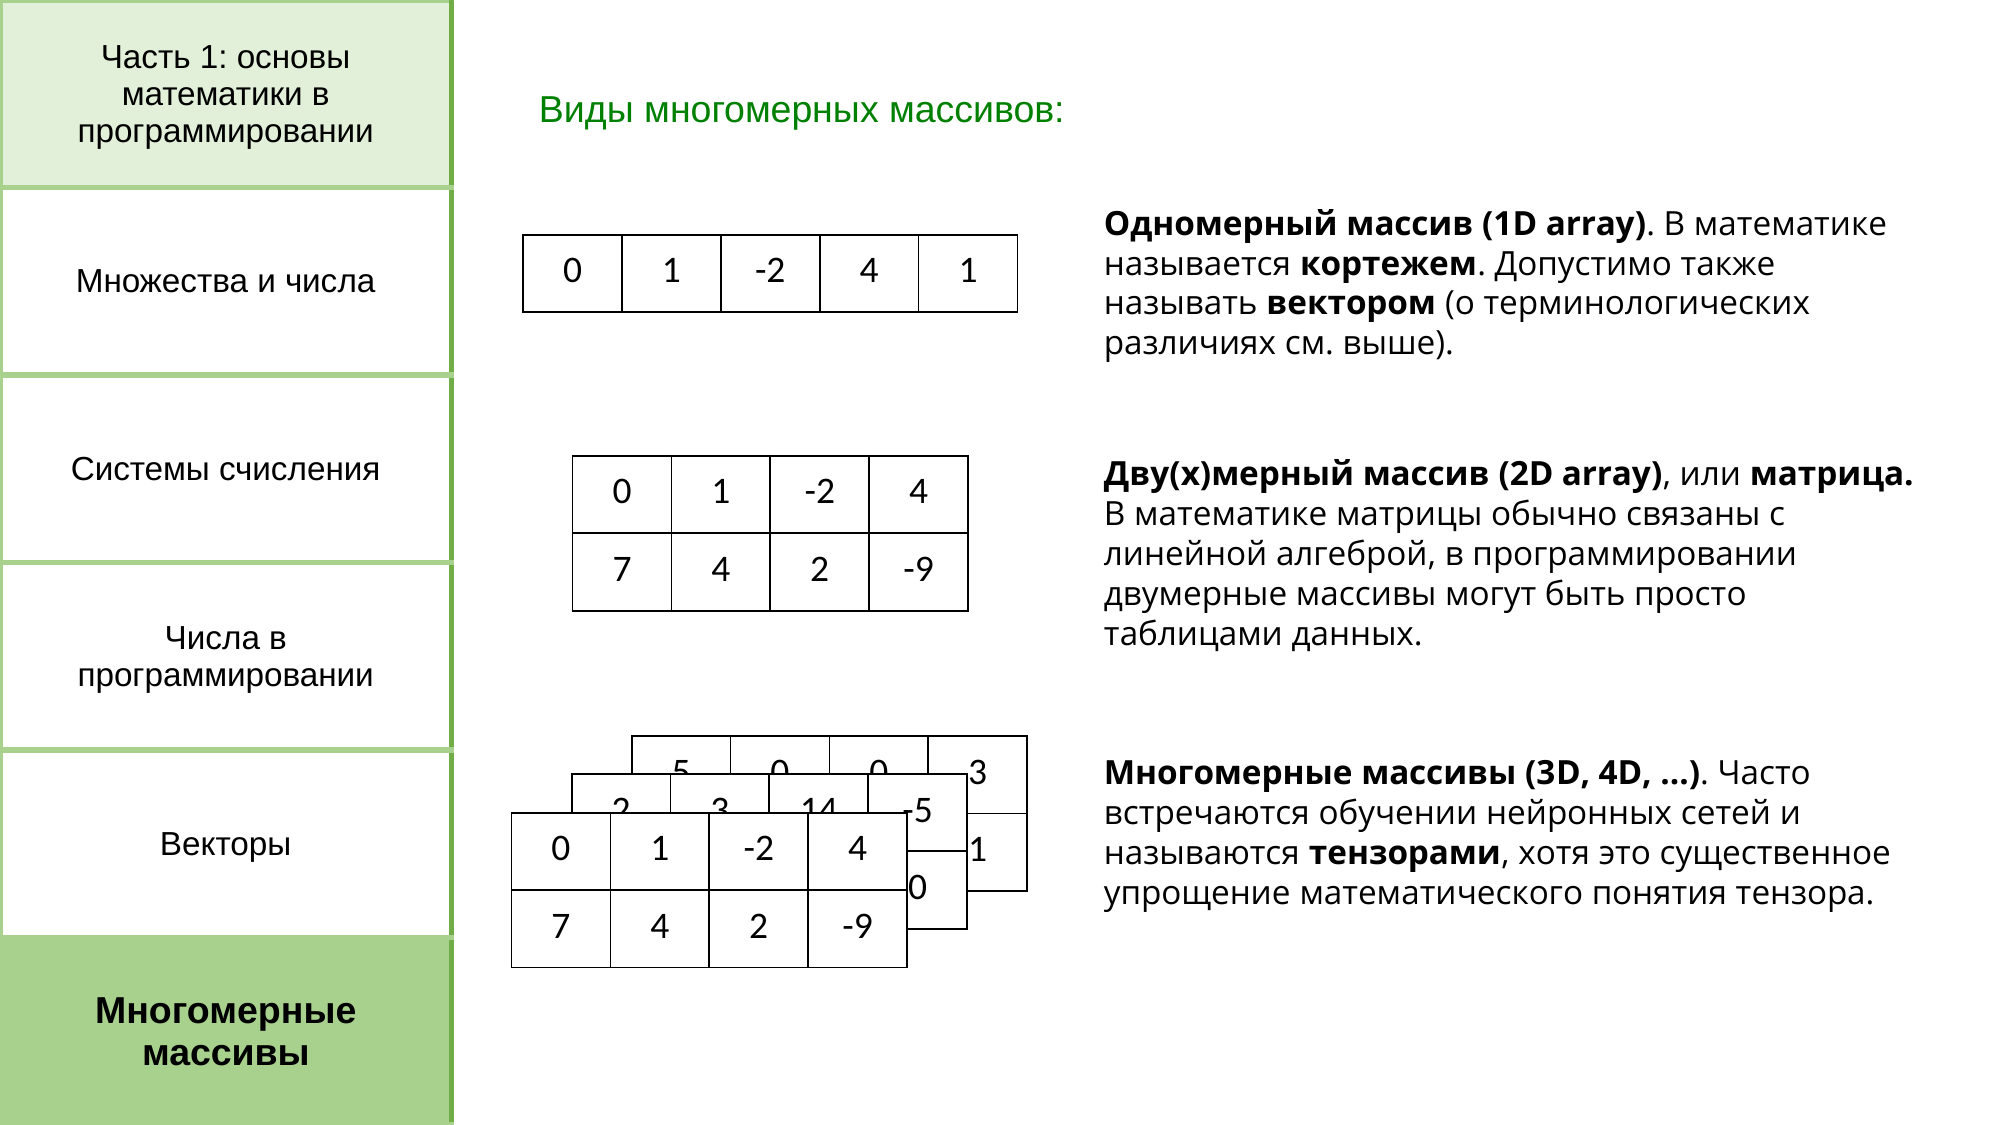

| Часть 1: основы математики в программировании |
| --- |
| Множества и числа |
| Системы счисления |
| Числа в программировании |
| Векторы |
| Многомерные массивы |
Виды многомерных массивов:
Одномерный массив (1D array). В математике называется кортежем. Допустимо также называть вектором (о терминологических различиях см. выше).
| 0 | 1 | -2 | 4 | 1 |
| --- | --- | --- | --- | --- |
Дву(x)мерный массив (2D array), или матрица. В математике матрицы обычно связаны с линейной алгеброй, в программировании двумерные массивы могут быть просто таблицами данных.
| 0 | 1 | -2 | 4 |
| --- | --- | --- | --- |
| 7 | 4 | 2 | -9 |
| 5 | 0 | 0 | 3 |
| --- | --- | --- | --- |
| 7 | 4 | 2 | 1 |
Многомерные массивы (3D, 4D, …). Часто встречаются обучении нейронных сетей и называются тензорами, хотя это существенное упрощение математического понятия тензора.
| 2 | 3 | 14 | -5 |
| --- | --- | --- | --- |
| 7 | 4 | 2 | 0 |
| 0 | 1 | -2 | 4 |
| --- | --- | --- | --- |
| 7 | 4 | 2 | -9 |